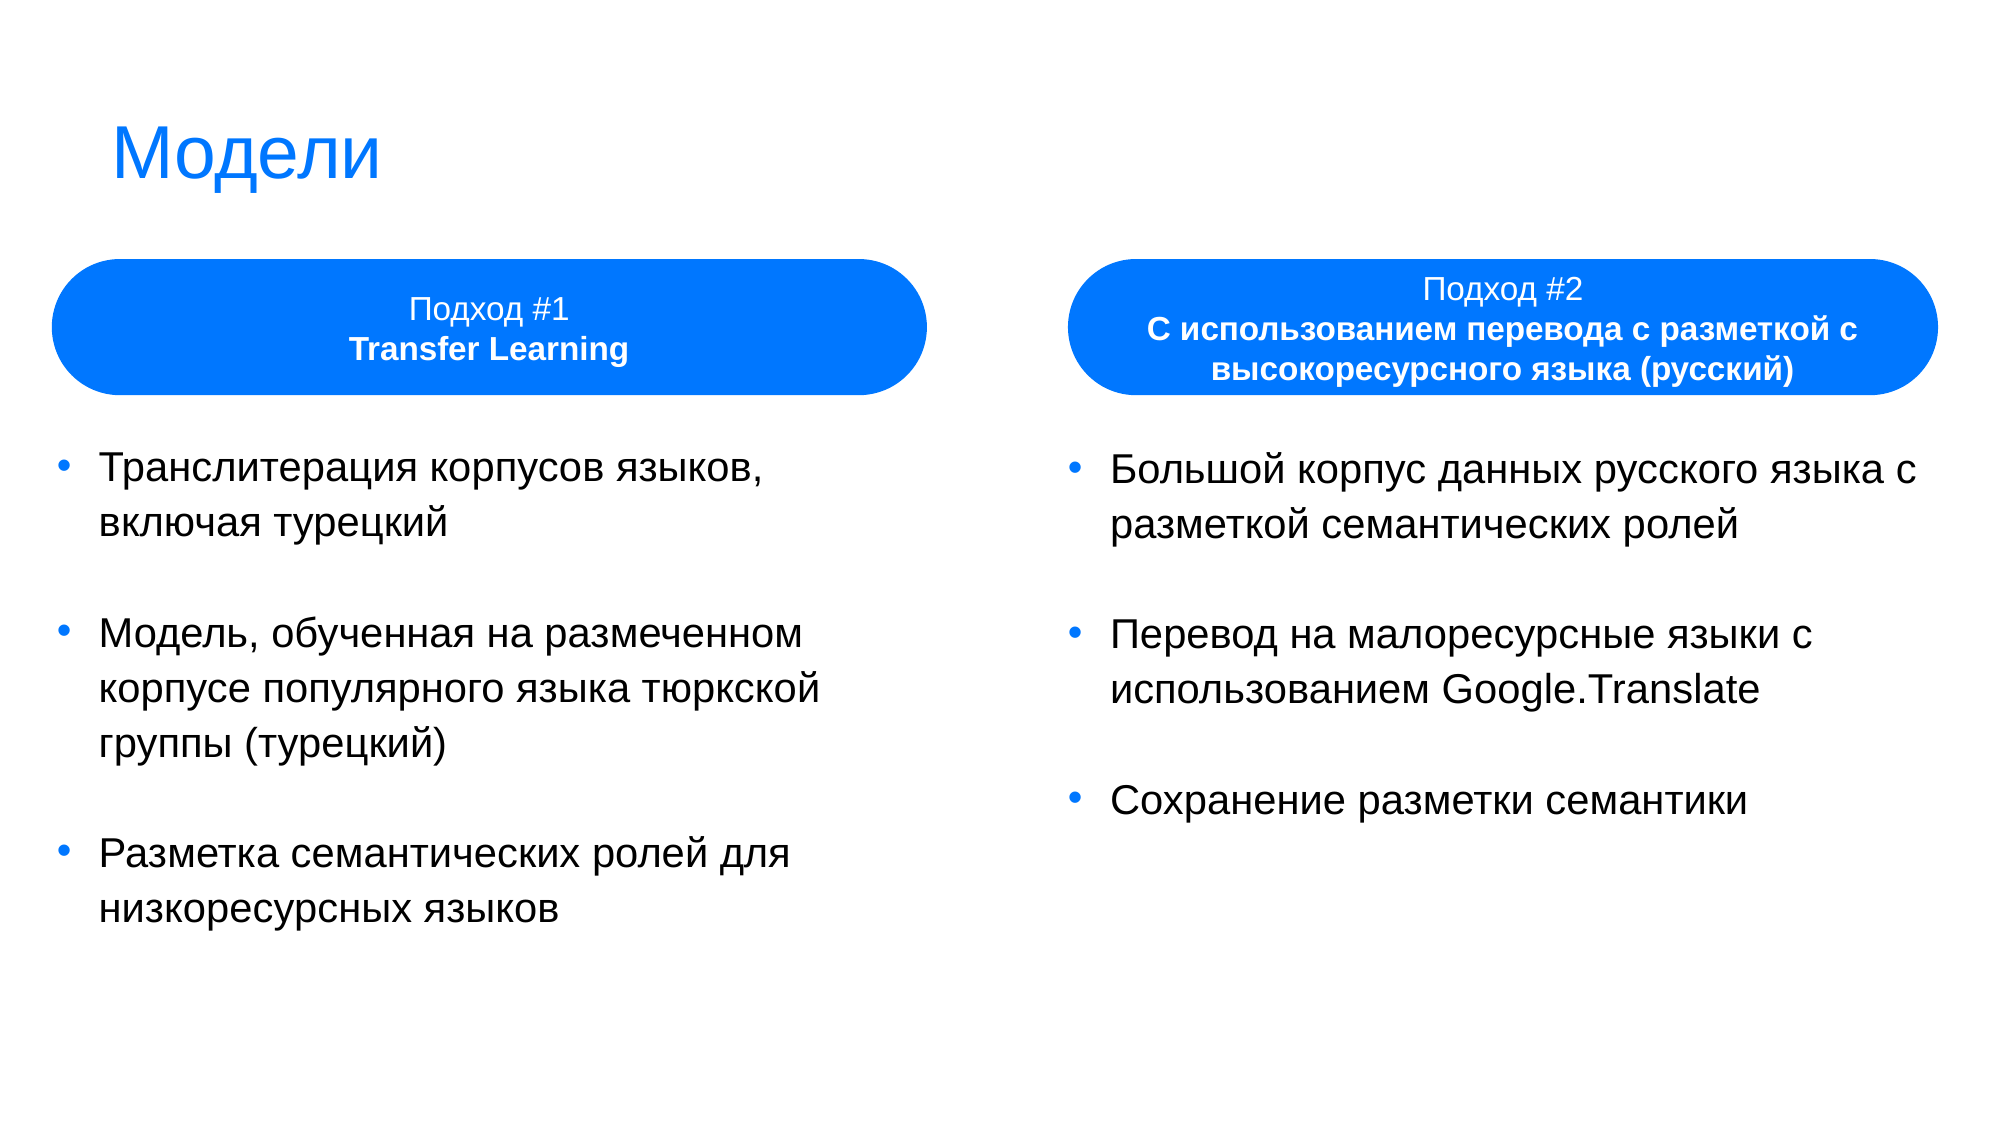

# Модели
Подход #1
Transfer Learning
Подход #2
С использованием перевода с разметкой с высокоресурсного языка (русский)
Транслитерация корпусов языков, включая турецкий

Модель, обученная на размеченном корпусе популярного языка тюркской группы (турецкий)

Разметка семантических ролей для низкоресурсных языков

Большой корпус данных русского языка с разметкой семантических ролей

Перевод на малоресурсные языки с использованием Google.Translate

Сохранение разметки семантики